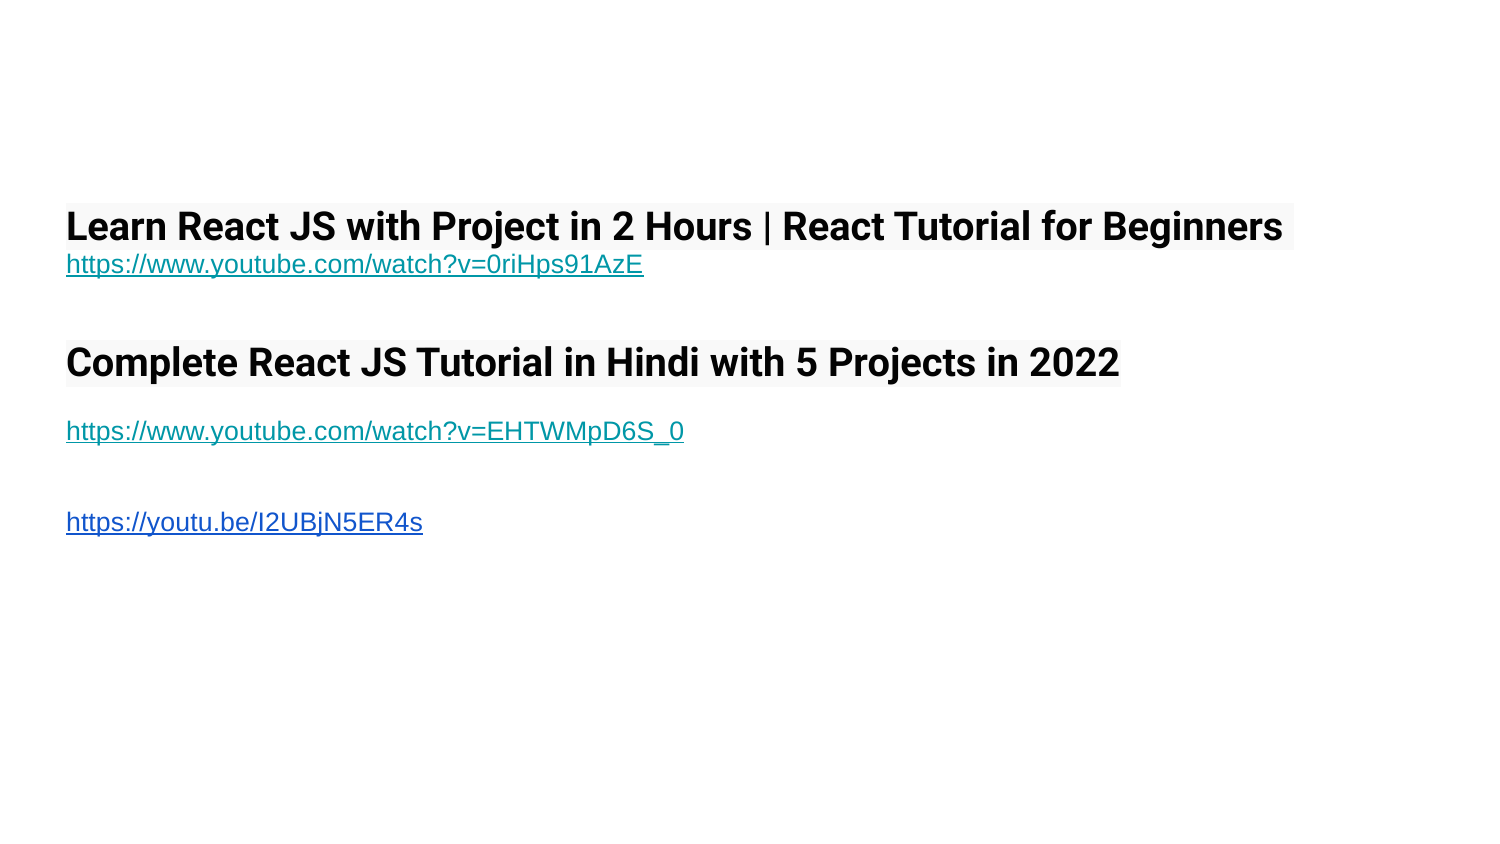

#
Learn React JS with Project in 2 Hours | React Tutorial for Beginners
https://www.youtube.com/watch?v=0riHps91AzE

Complete React JS Tutorial in Hindi with 5 Projects in 2022

https://www.youtube.com/watch?v=EHTWMpD6S_0

https://youtu.be/I2UBjN5ER4s